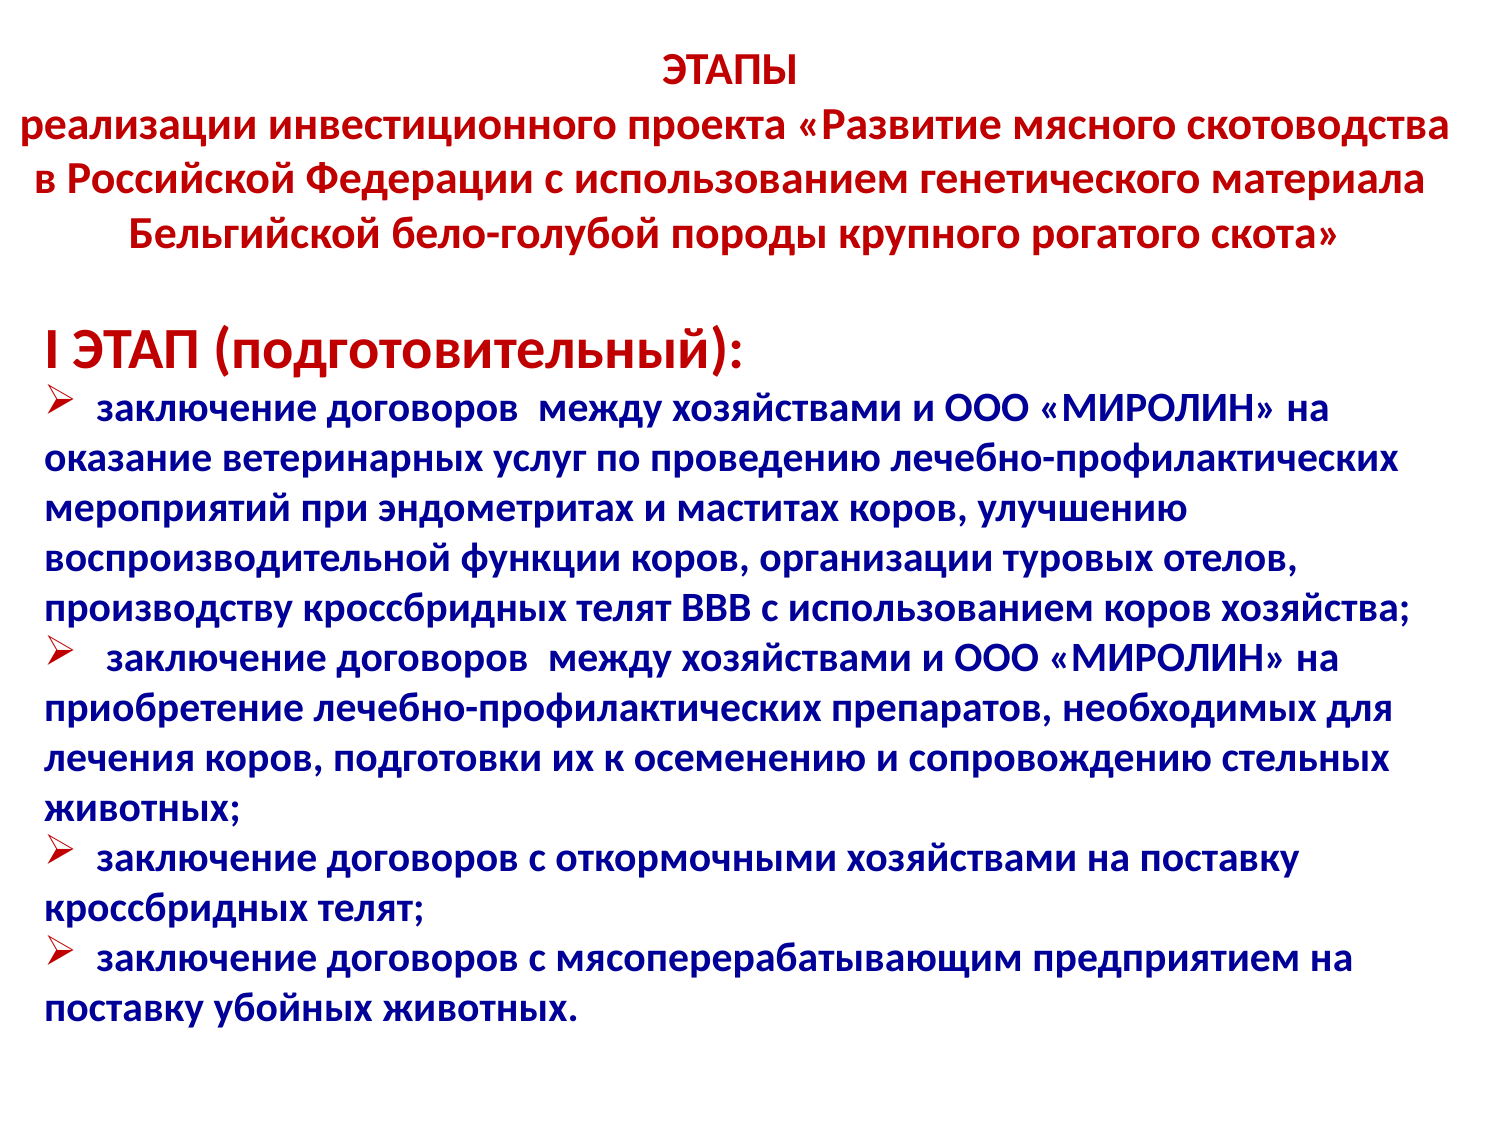

ЭТАПЫ
реализации инвестиционного проекта «Развитие мясного скотоводства в Российской Федерации с использованием генетического материала
Бельгийской бело-голубой породы крупного рогатого скота»
I ЭТАП (подготовительный):
  заключение договоров  между хозяйствами и ООО «МИРОЛИН» на оказание ветеринарных услуг по проведению лечебно-профилактических мероприятий при эндометритах и маститах коров, улучшению воспроизводительной функции коров, организации туровых отелов, производству кроссбридных телят ВВВ с использованием коров хозяйства;
   заключение договоров  между хозяйствами и ООО «МИРОЛИН» на приобретение лечебно-профилактических препаратов, необходимых для лечения коров, подготовки их к осеменению и сопровождению стельных животных;
  заключение договоров с откормочными хозяйствами на поставку кроссбридных телят;
  заключение договоров с мясоперерабатывающим предприятием на поставку убойных животных.